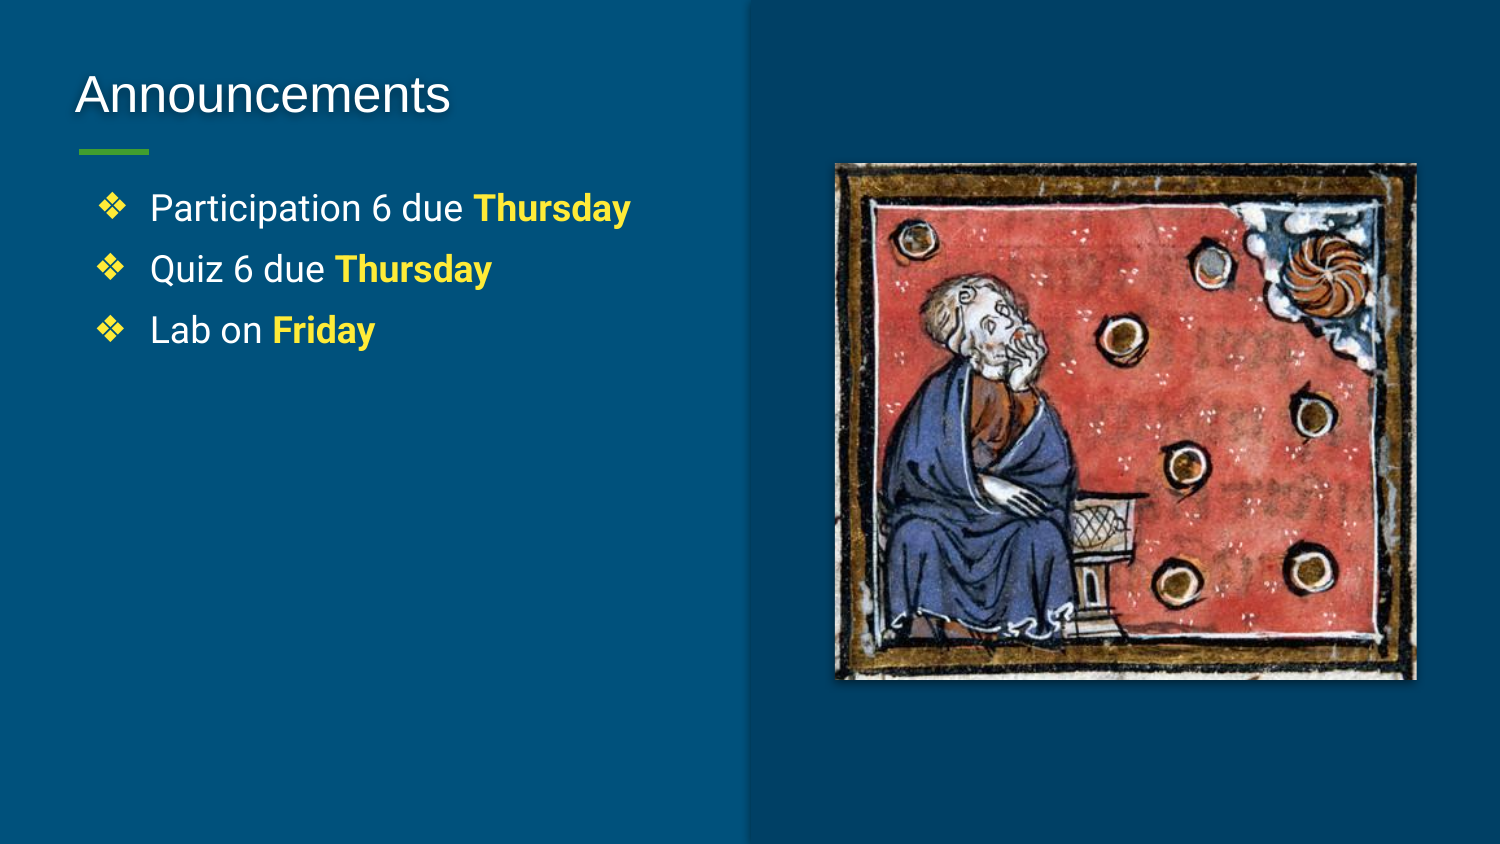

# Announcements
Participation 6 due Thursday
Quiz 6 due Thursday
Lab on Friday